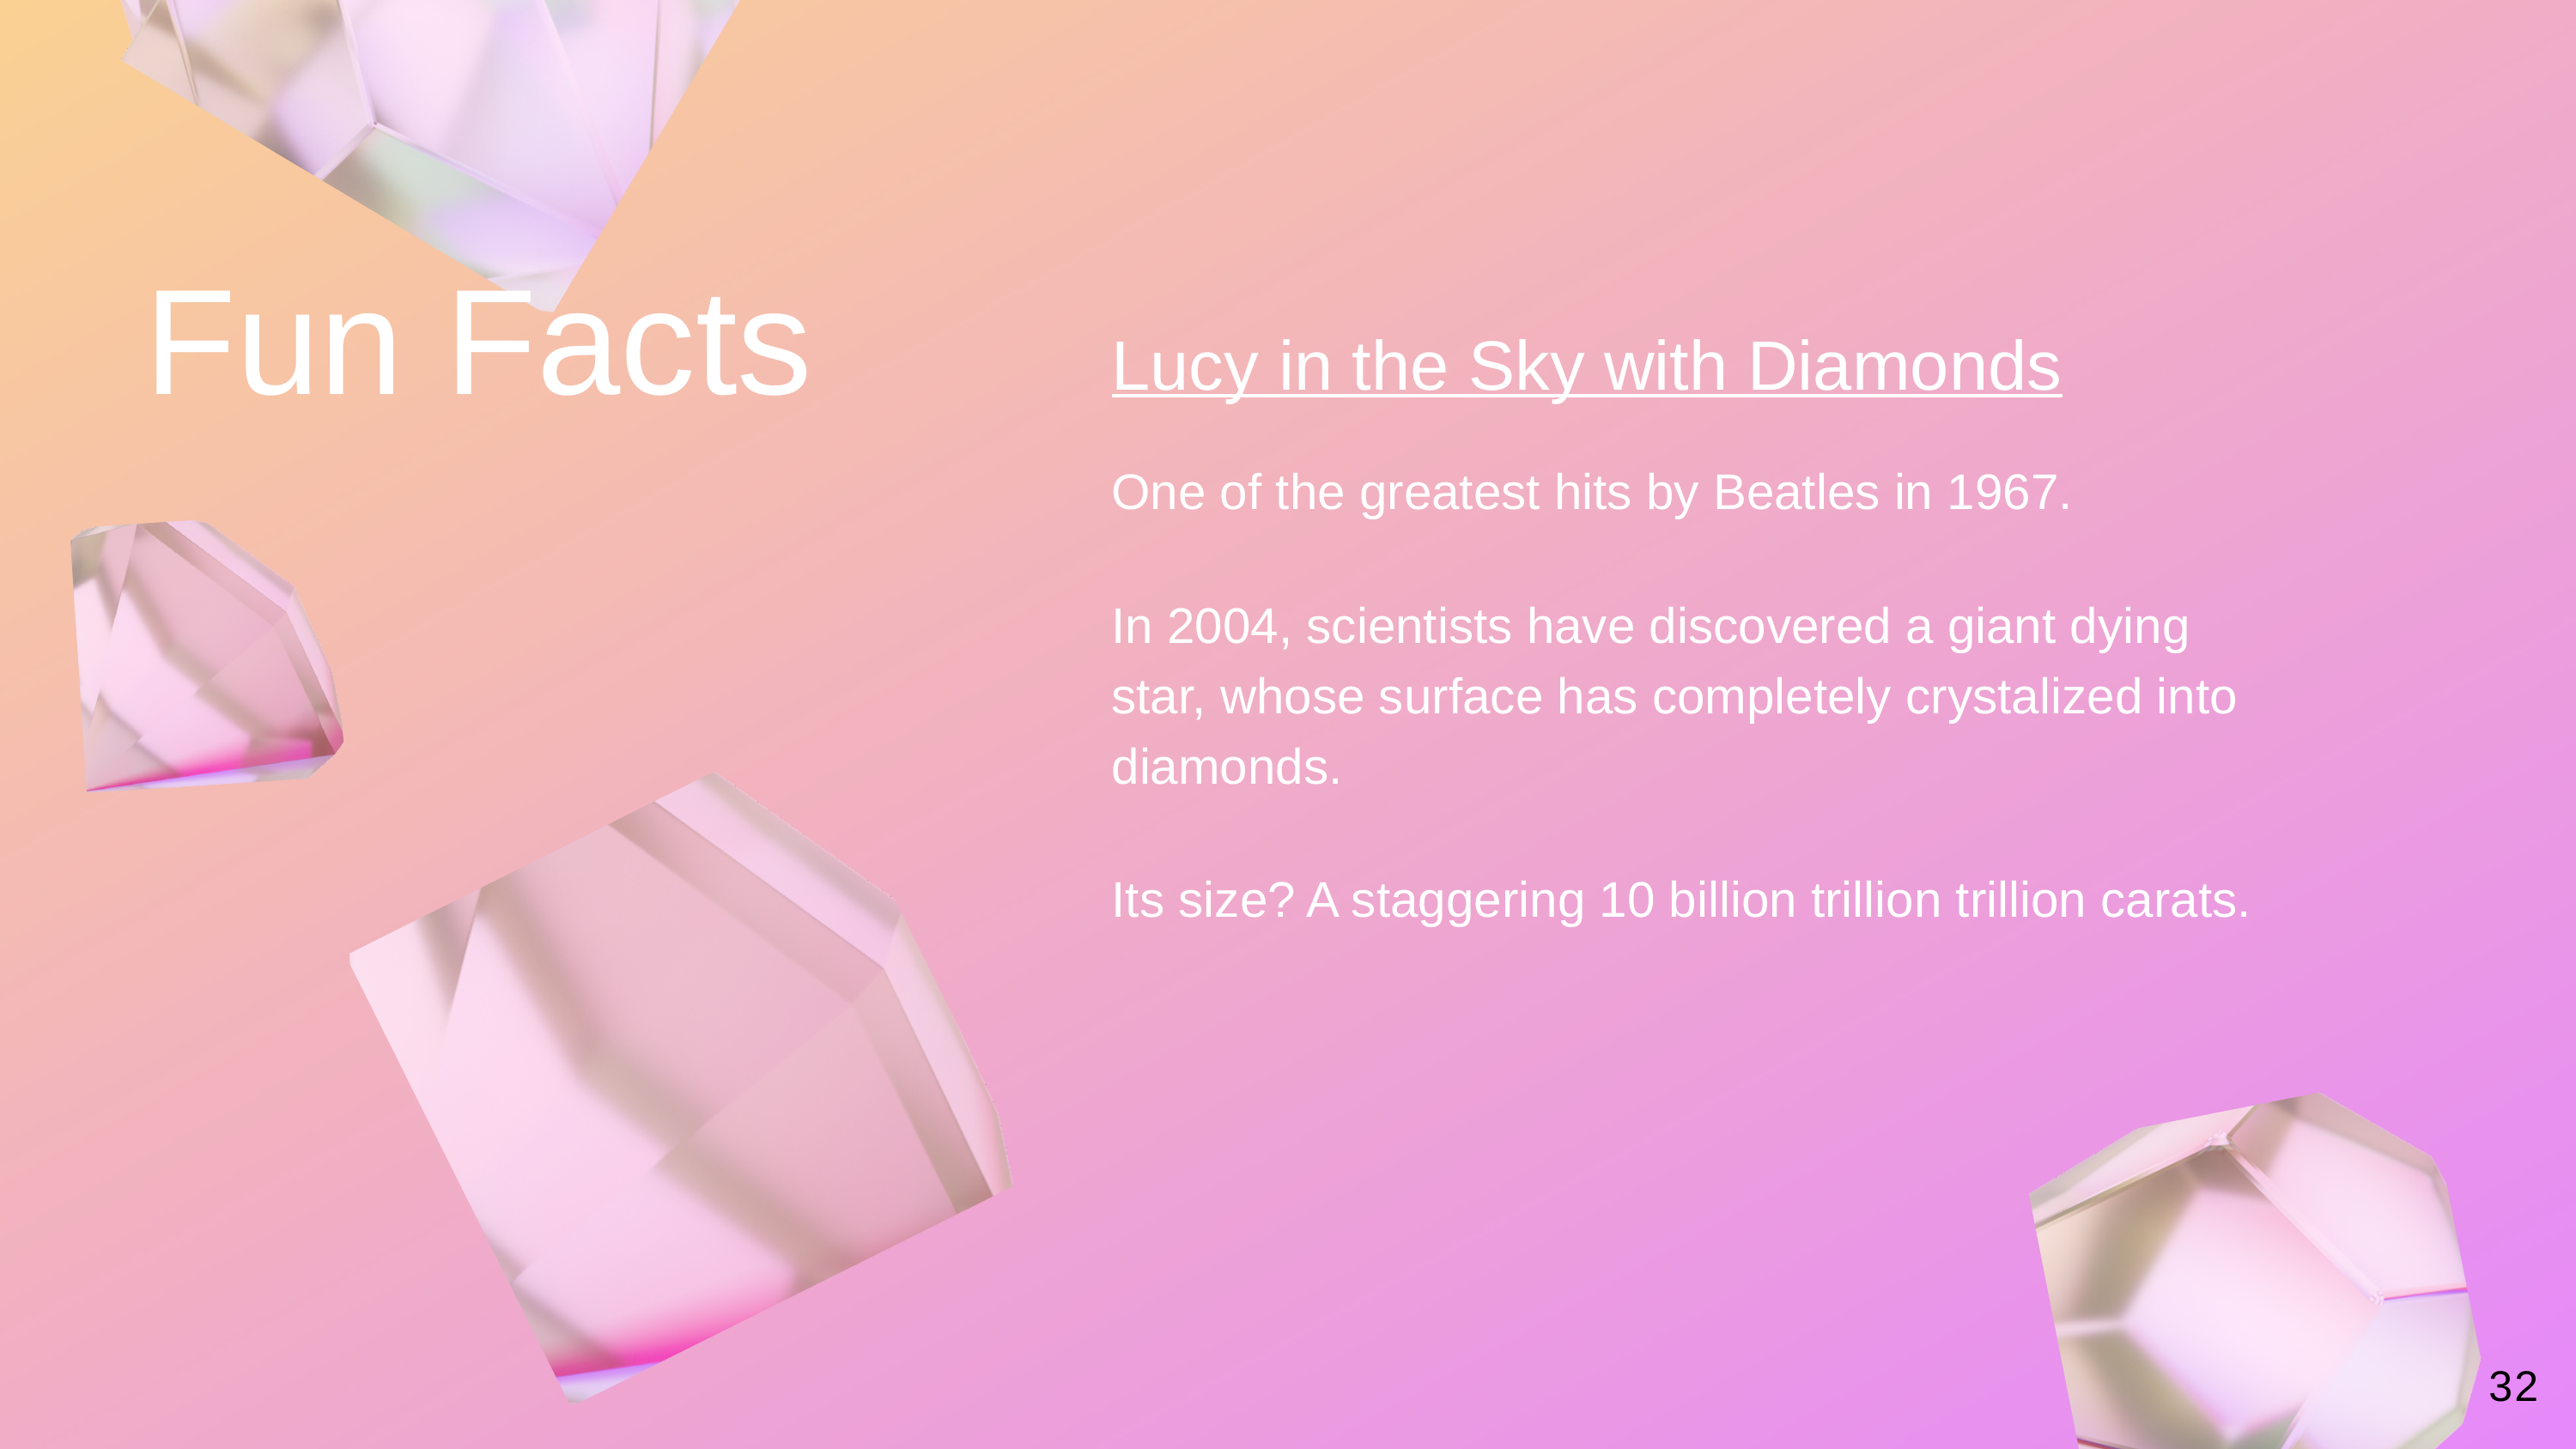

Fun Facts
Lucy in the Sky with Diamonds
One of the greatest hits by Beatles in 1967.

In 2004, scientists have discovered a giant dying star, whose surface has completely crystalized into diamonds.

Its size? A staggering 10 billion trillion trillion carats.

32